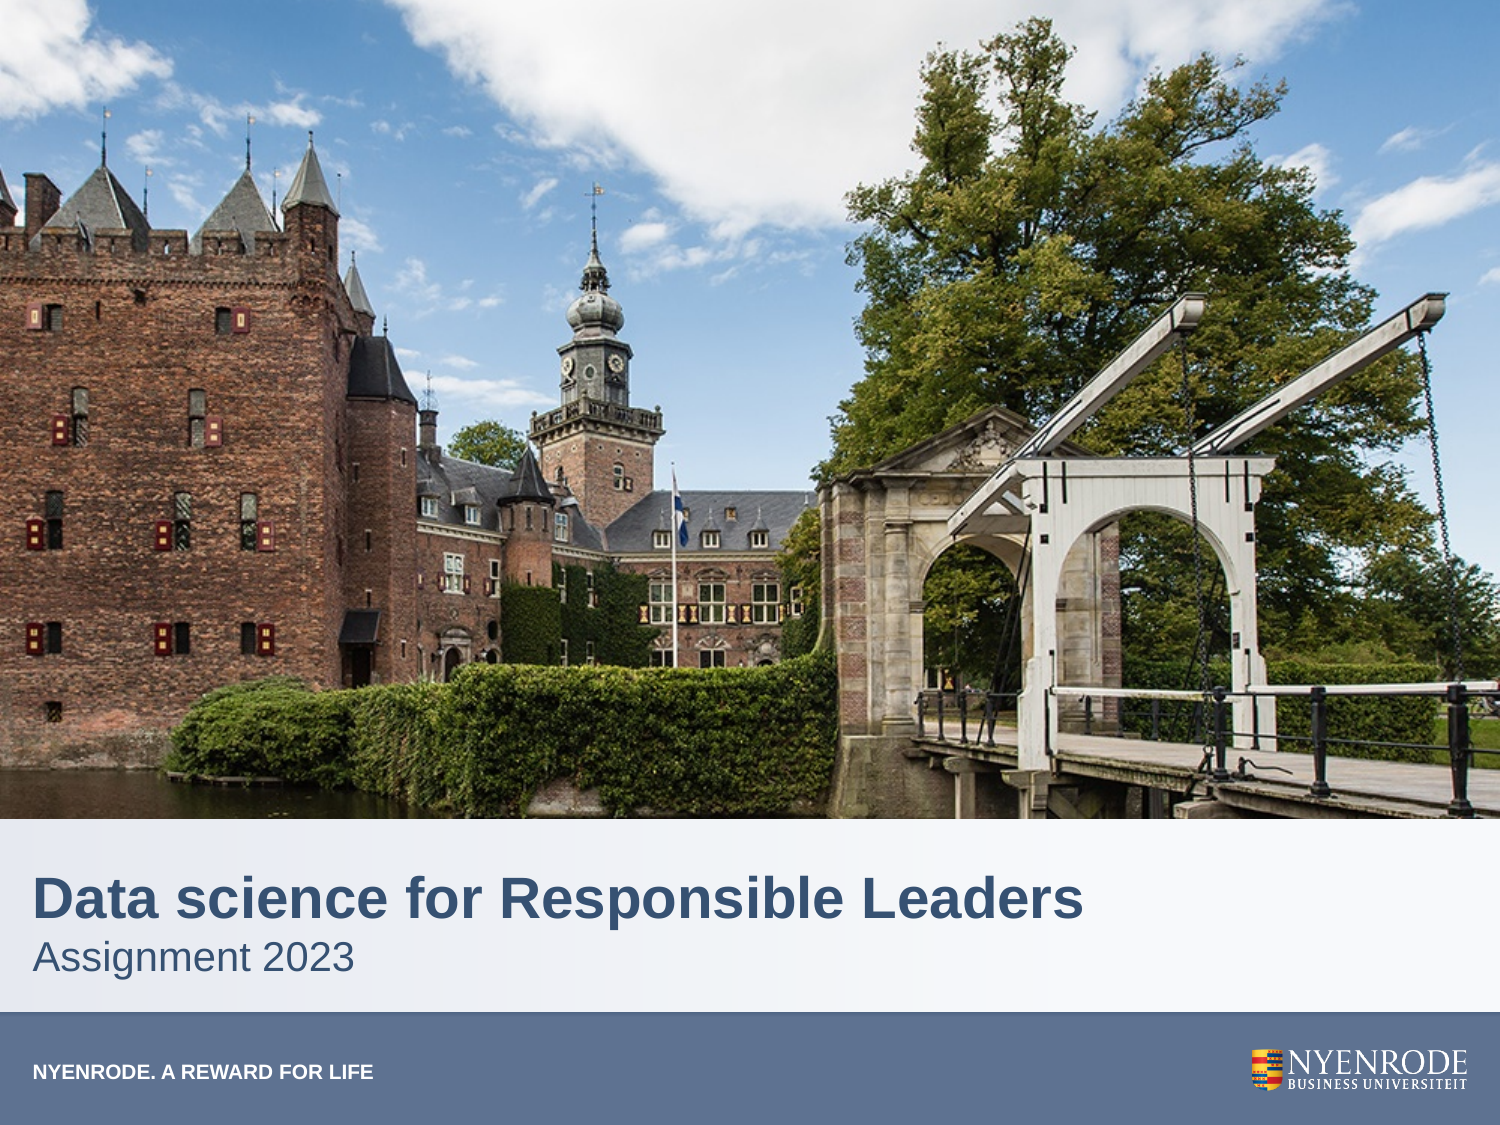

# Data science for Responsible Leaders
Assignment 2023